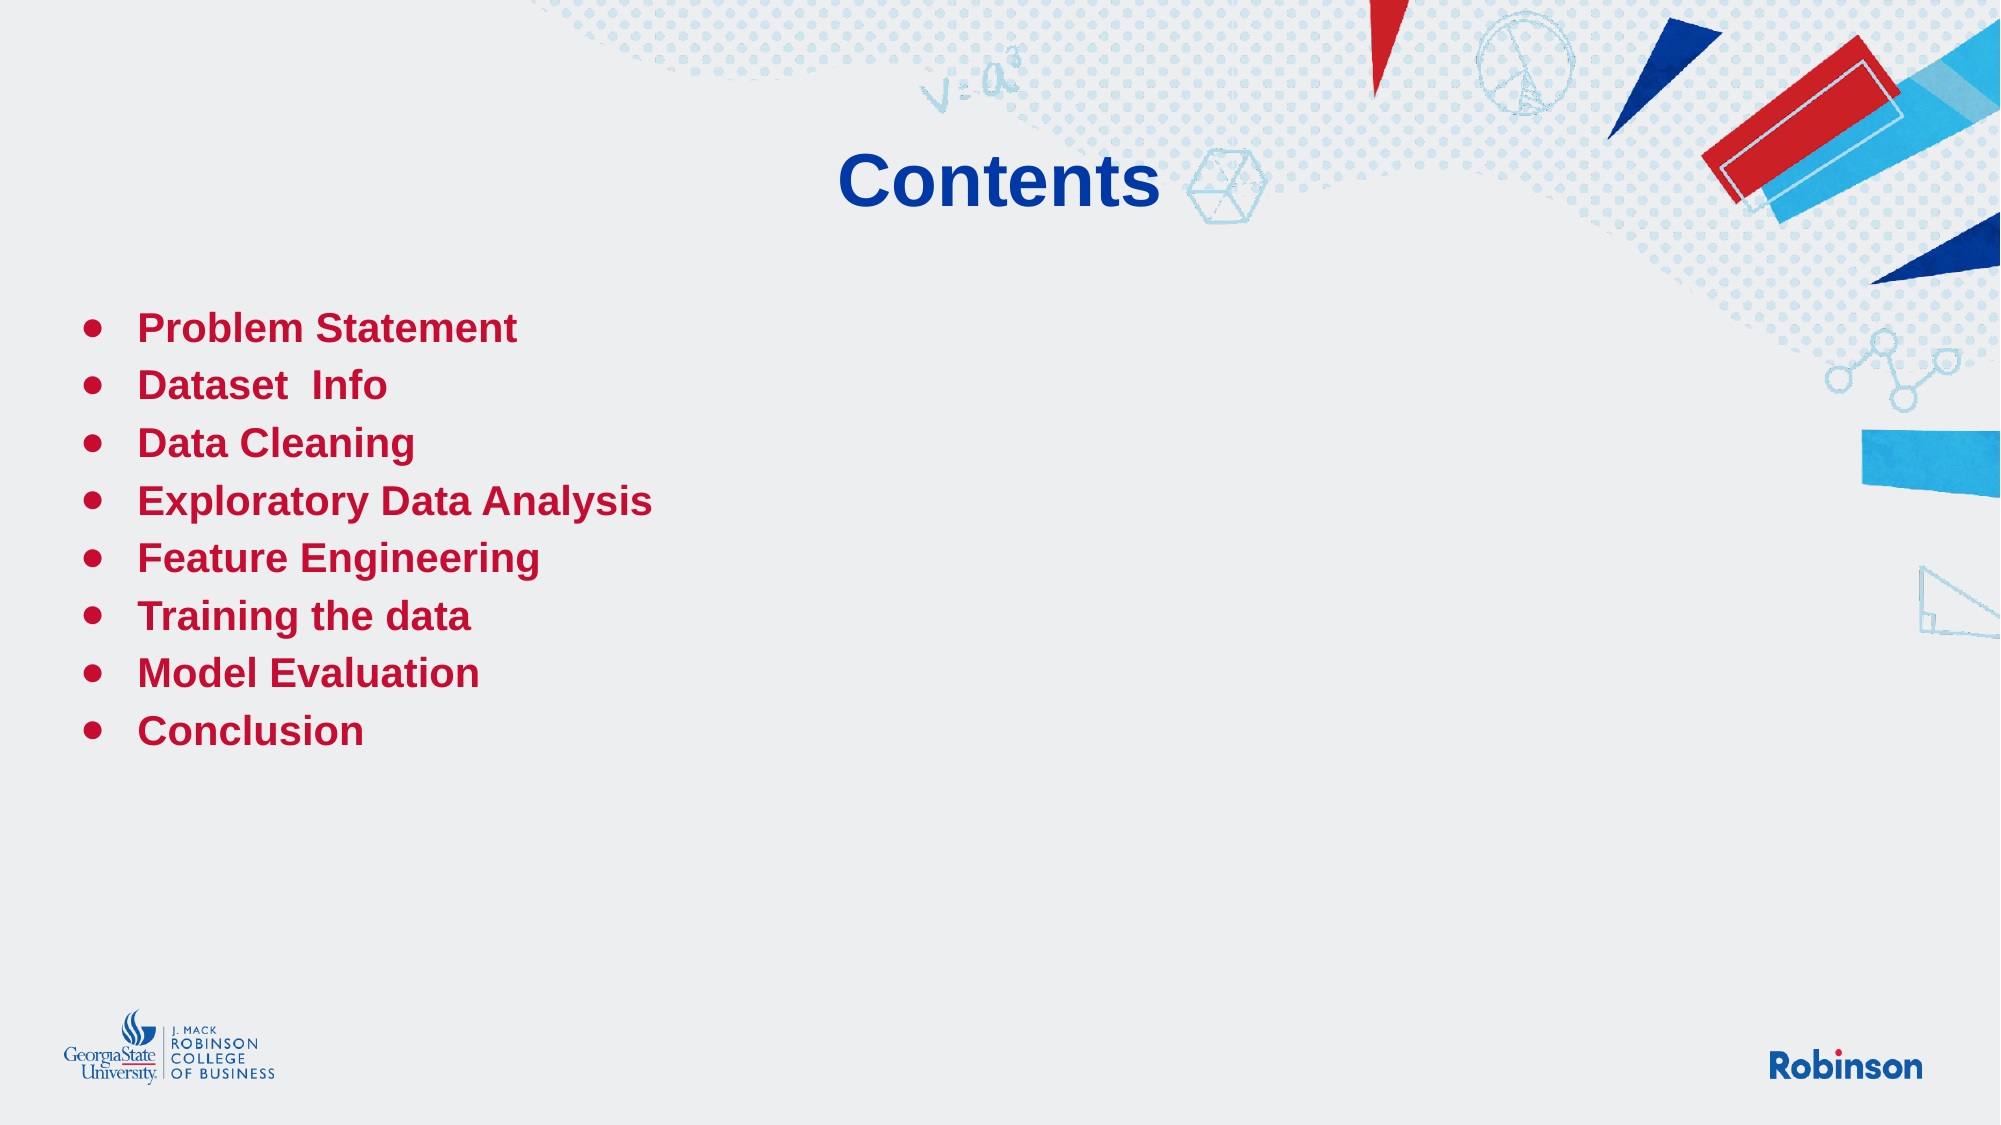

# Contents
Problem Statement
Dataset  Info
Data Cleaning
Exploratory Data Analysis
Feature Engineering
Training the data
Model Evaluation
Conclusion